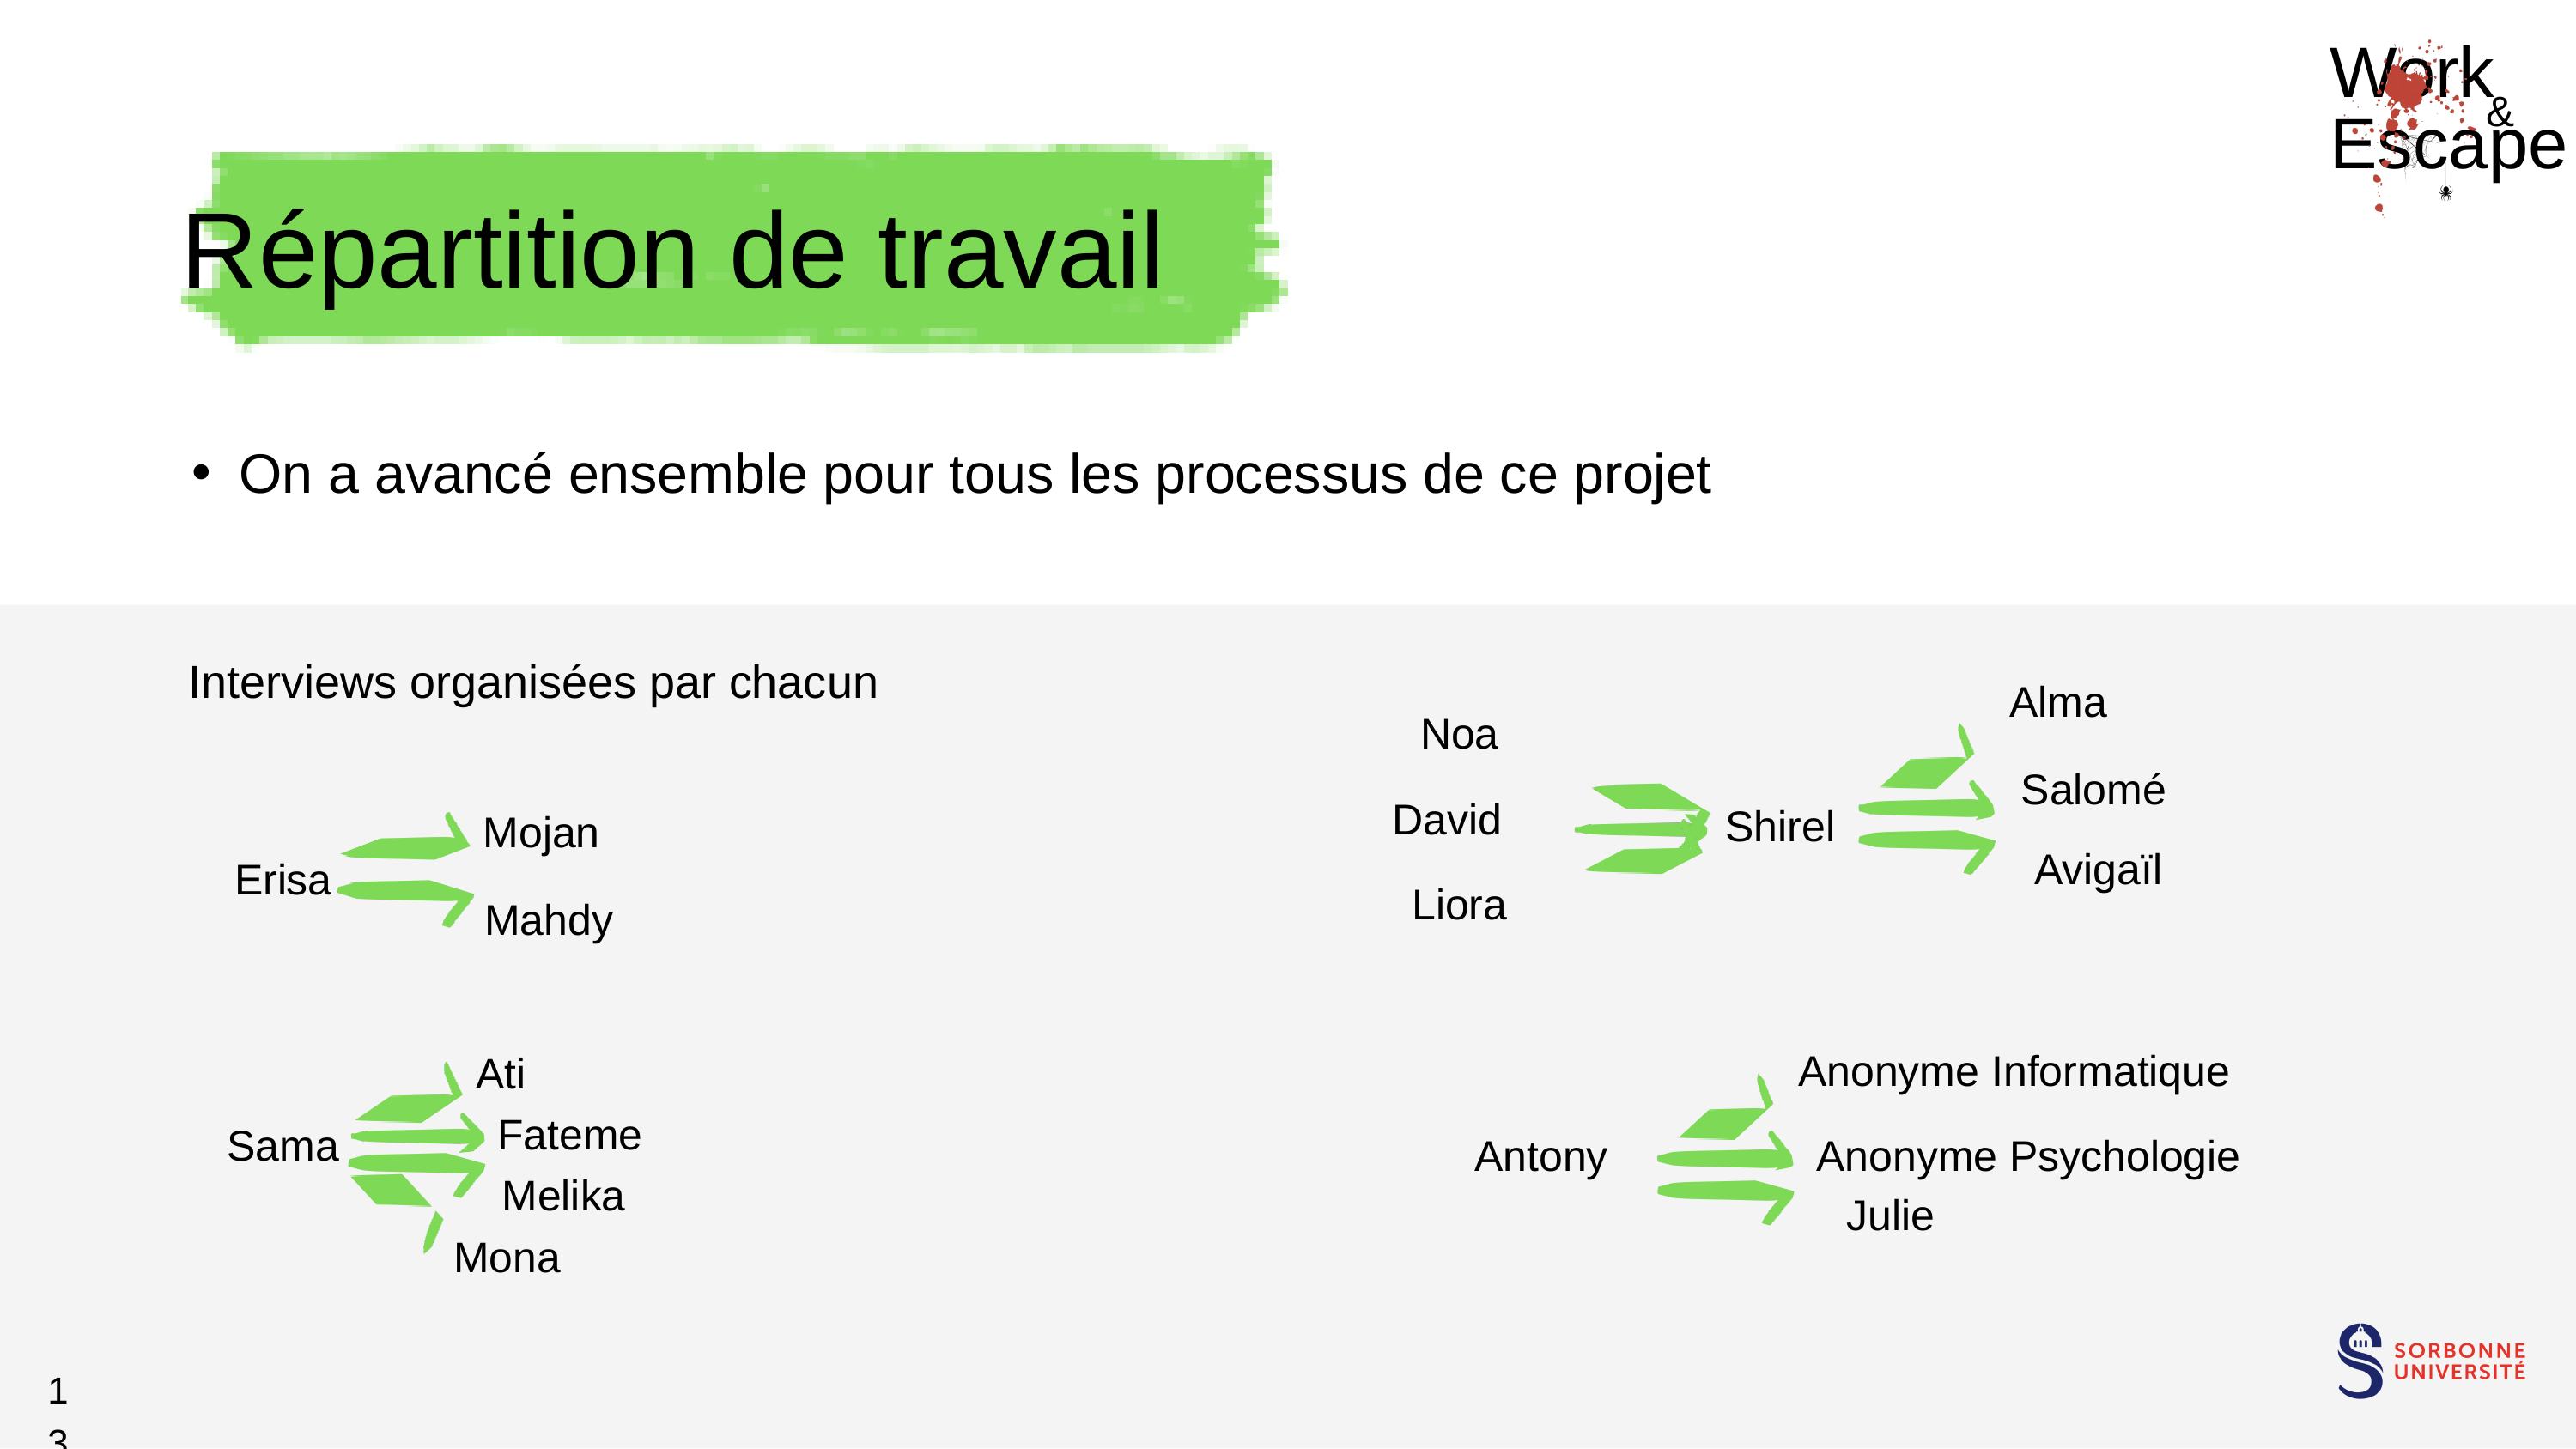

Work Escape
&

Répartition de travail
On a avancé ensemble pour tous les processus de ce projet

Interviews organisées par chacun
Alma
Noa

Salomé

David
Shirel
Mojan

Avigaïl
Erisa
Liora

Mahdy
Anonyme Informatique
Ati

Fateme

Sama

Antony
Anonyme Psychologie

Melika

Julie
Mona

13